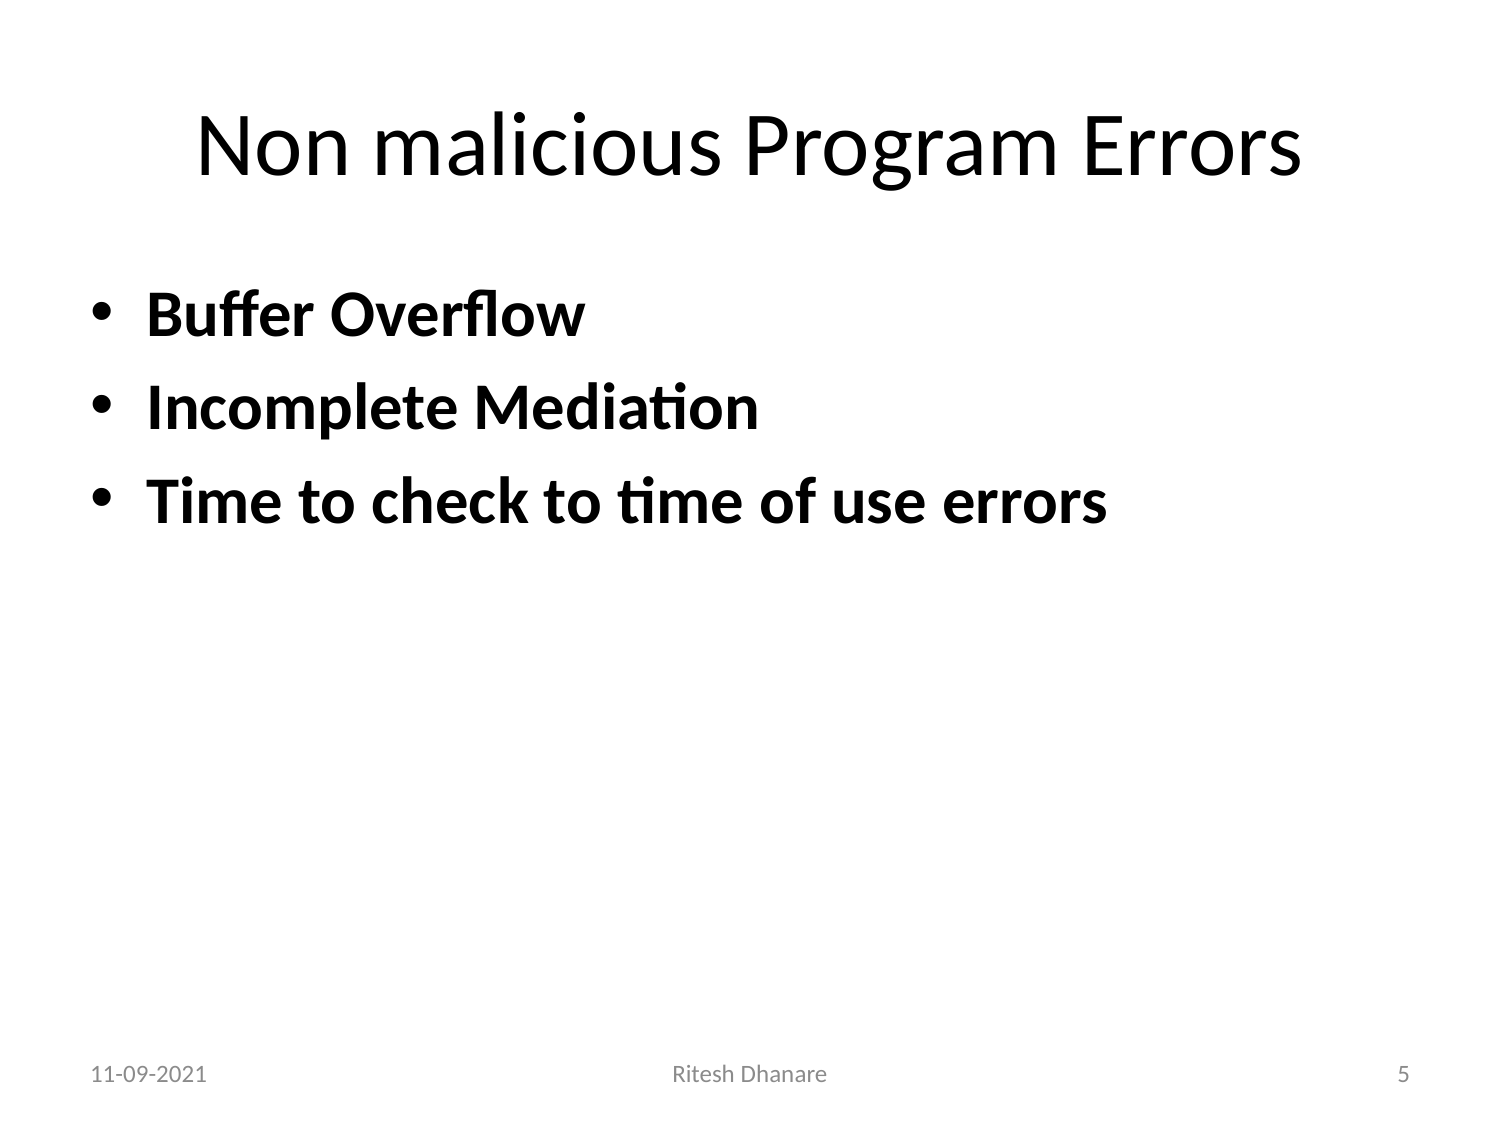

# Non malicious Program Errors
Buffer Overflow
Incomplete Mediation
Time to check to time of use errors
11-09-2021
Ritesh Dhanare
5